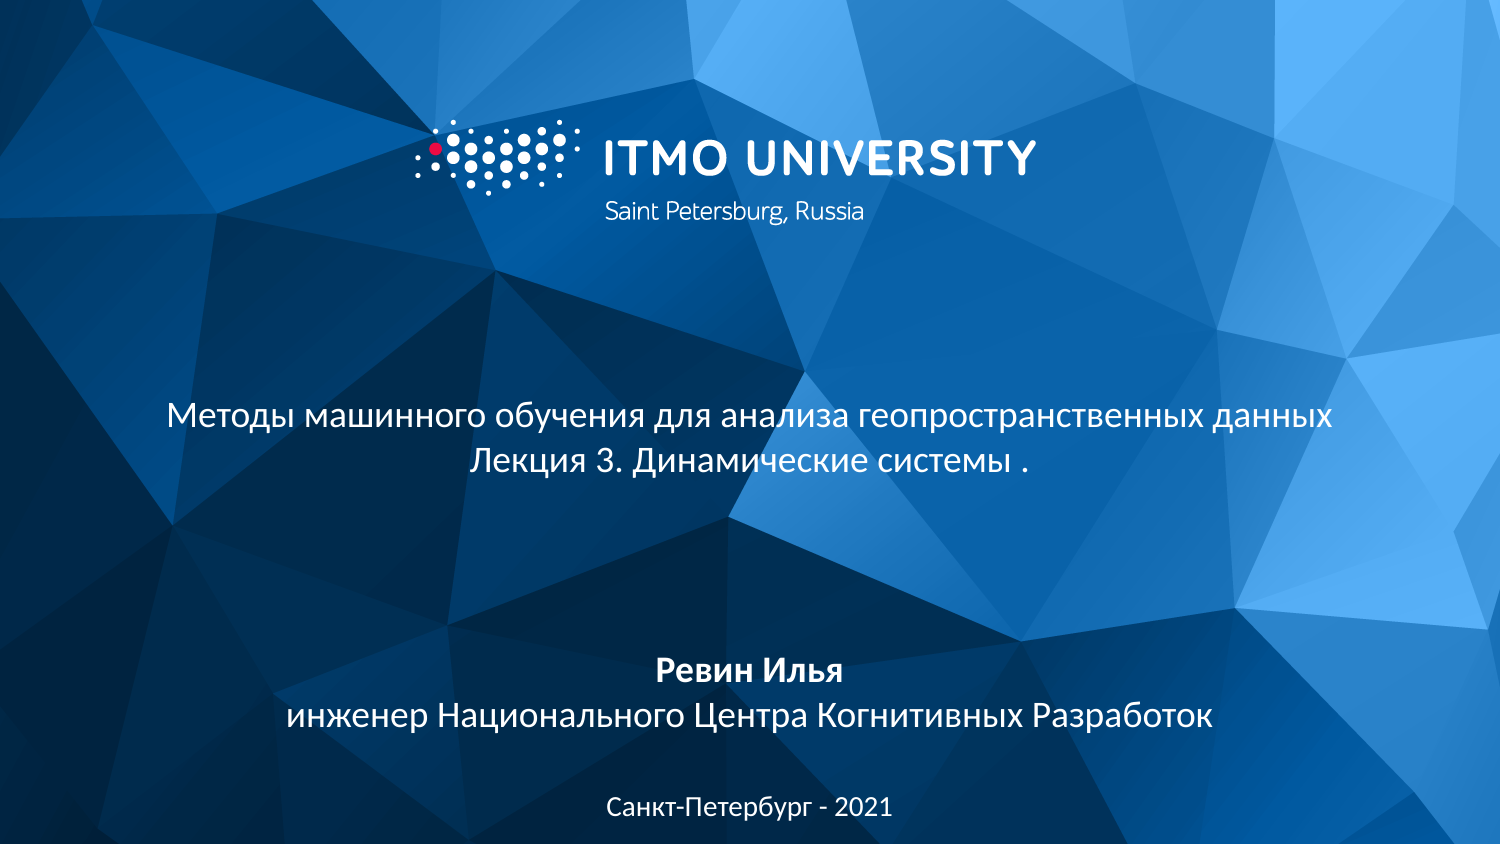

Методы машинного обучения для анализа геопространственных данных
Лекция 3. Динамические системы .
Ревин Илья
инженер Национального Центра Когнитивных Разработок
Санкт-Петербург - 2021